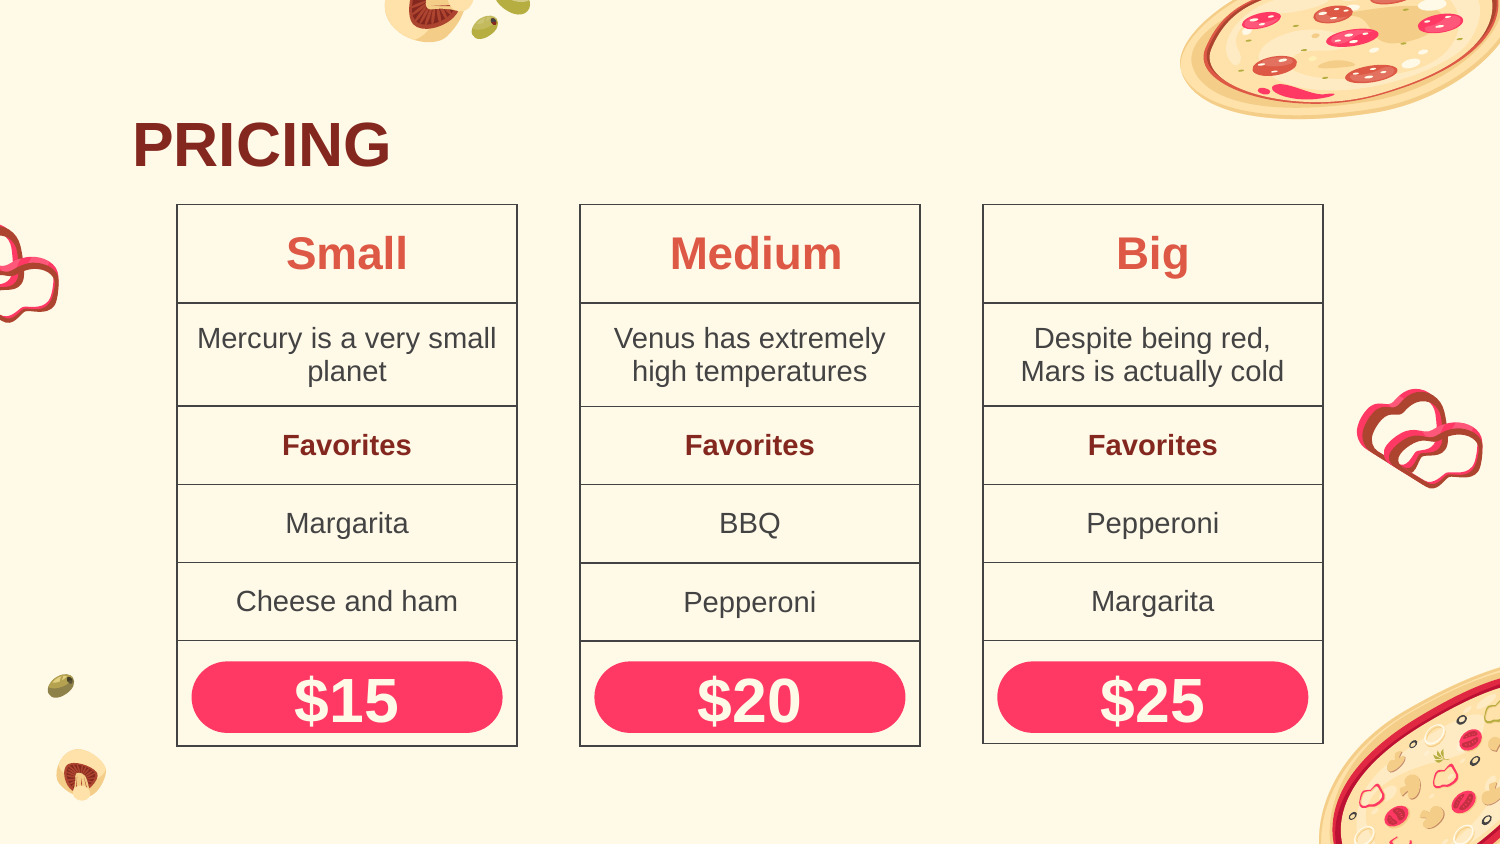

# PRICING
| Small |
| --- |
| Mercury is a very small planet |
| Favorites |
| Margarita |
| Cheese and ham |
| $15 |
| Medium |
| --- |
| Venus has extremely high temperatures |
| Favorites |
| BBQ |
| Pepperoni |
| $20 |
| Big |
| --- |
| Despite being red, Mars is actually cold |
| Favorites |
| Pepperoni |
| Margarita |
| $25 |
$15
$20
$25